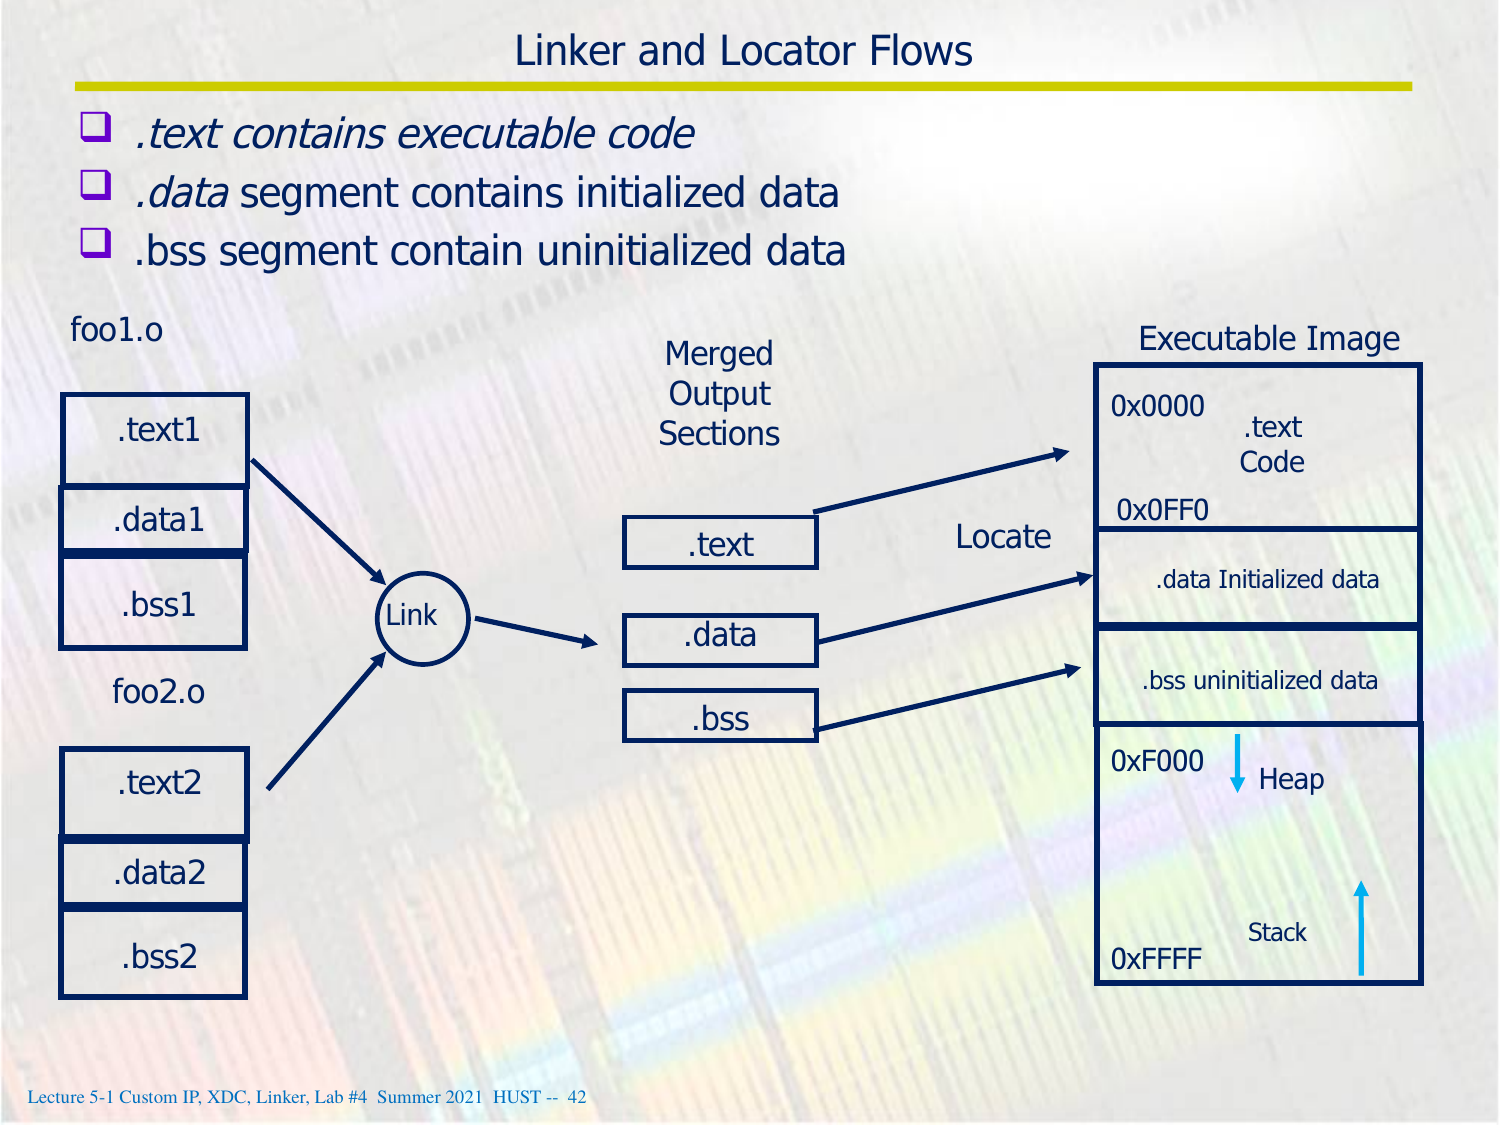

# Linker and Locator Flows
.text contains executable code
.data segment contains initialized data
.bss segment contain uninitialized data
foo1.o
Executable Image
Merged Output Sections

0x0000

.text1
.text Code

0x0FF0

.data1
Locate
.text

.data Initialized data

.bss1

Link
.data

.bss uninitialized data
foo2.o

.bss

0xF000

Heap
.text2

.data2

.bss2
0xFFFF

Stack